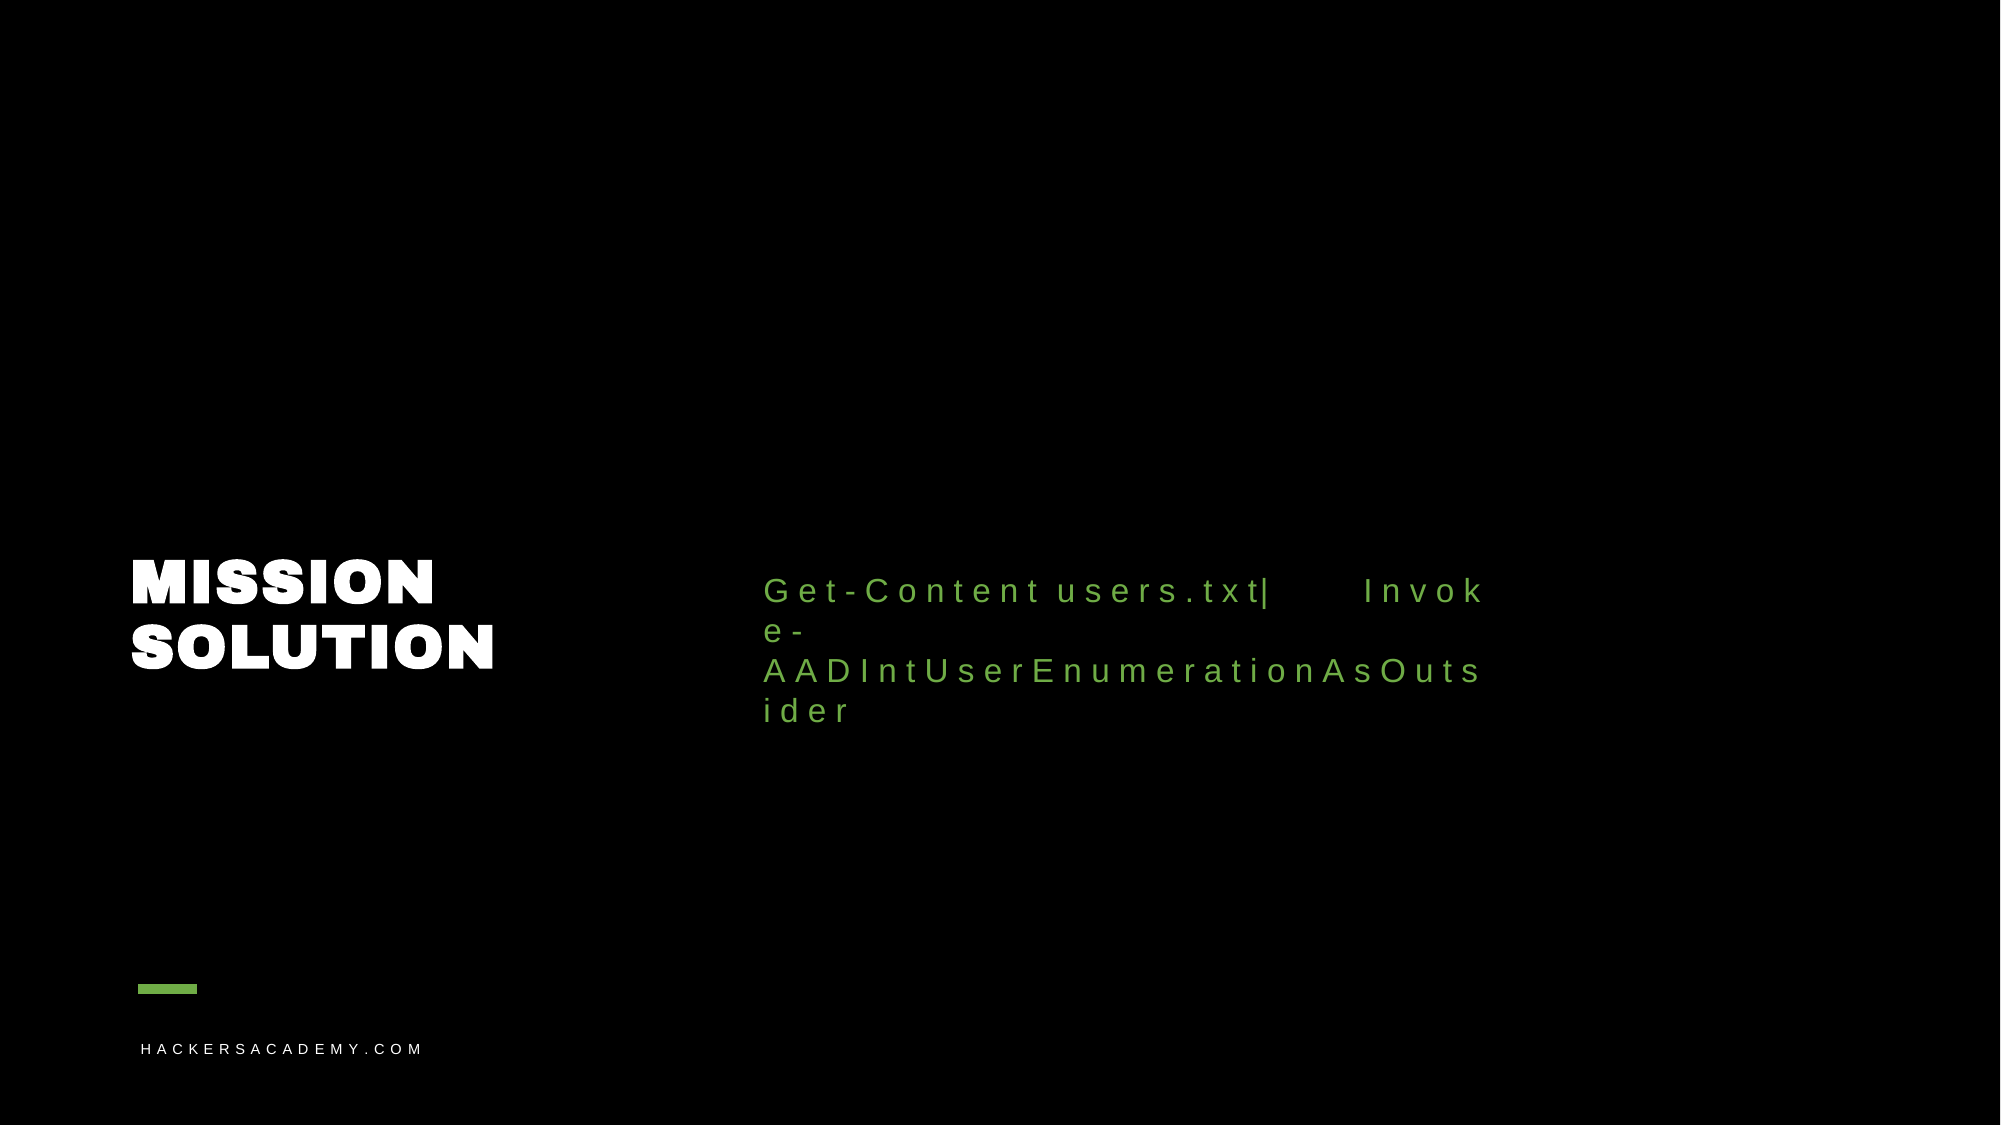

MISSION SOLUTION
G e t - C o n t e n t  u s e r s . t x t	|	I n v o k e -
A A D I n t U s e r E n u m e r a t i o n A s O u t s i d e r
H A C K E R S A C A D E M Y . C O M